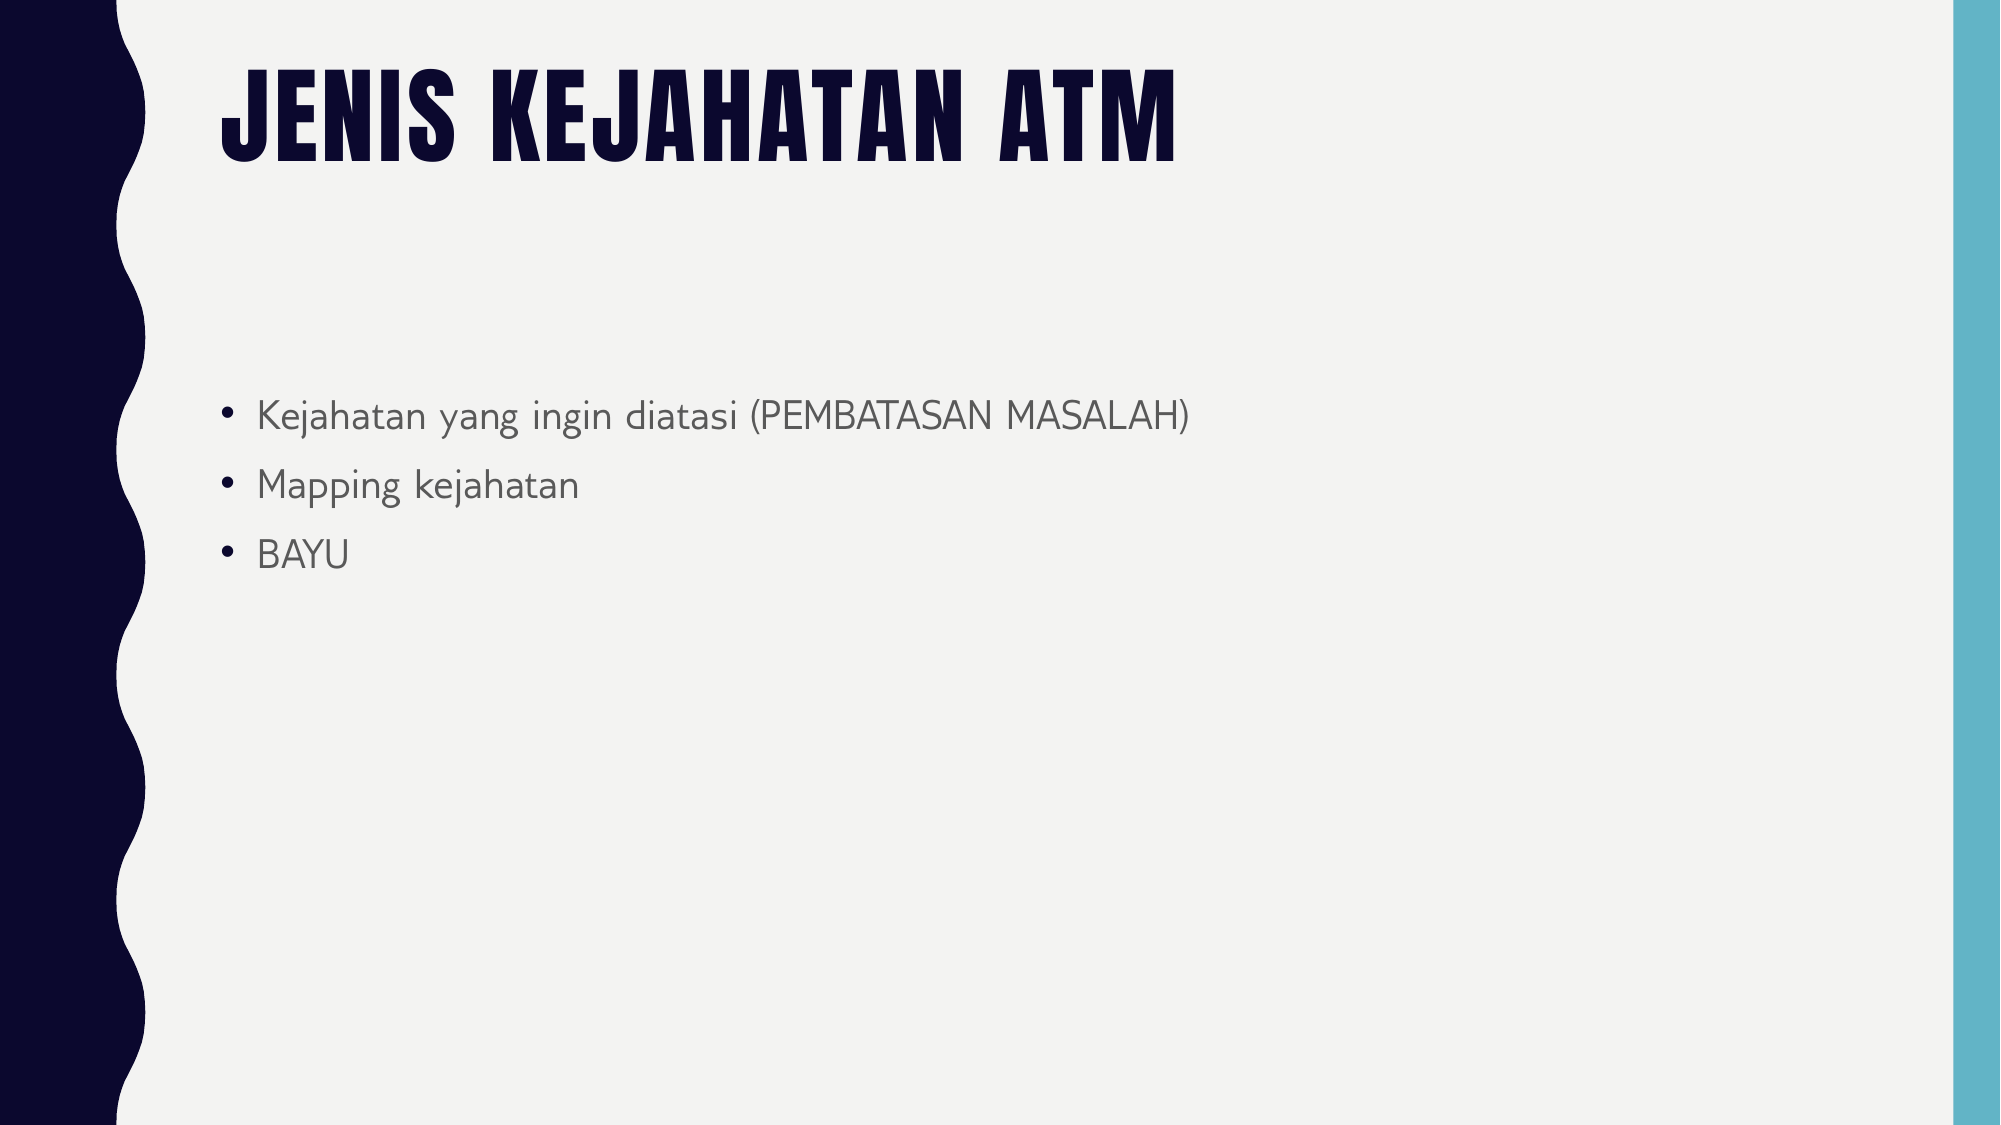

# JENIS KEJAHATAN ATM
Kejahatan yang ingin diatasi (PEMBATASAN MASALAH)
Mapping kejahatan
BAYU